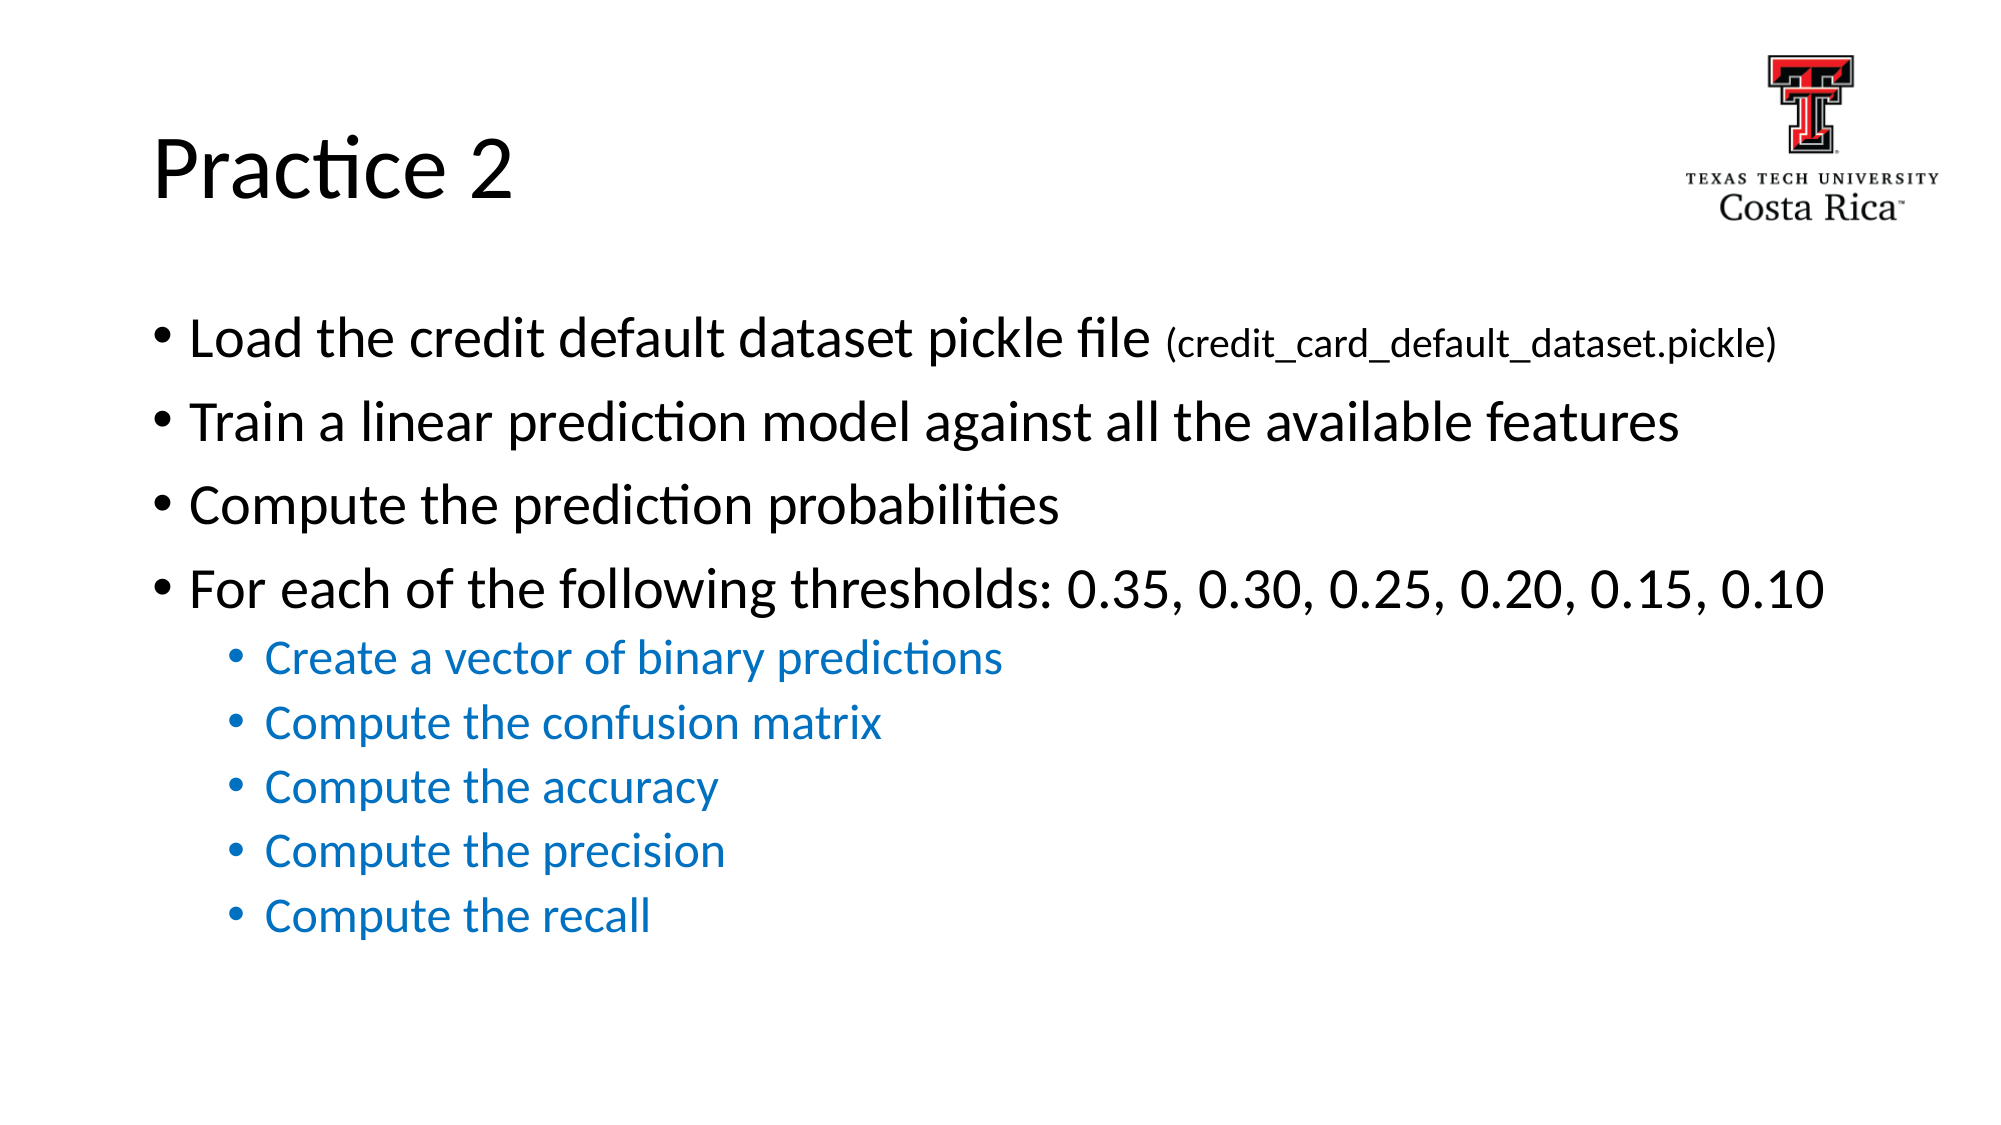

# Practice 2
Load the credit default dataset pickle file (credit_card_default_dataset.pickle)
Train a linear prediction model against all the available features
Compute the prediction probabilities
For each of the following thresholds: 0.35, 0.30, 0.25, 0.20, 0.15, 0.10
Create a vector of binary predictions
Compute the confusion matrix
Compute the accuracy
Compute the precision
Compute the recall